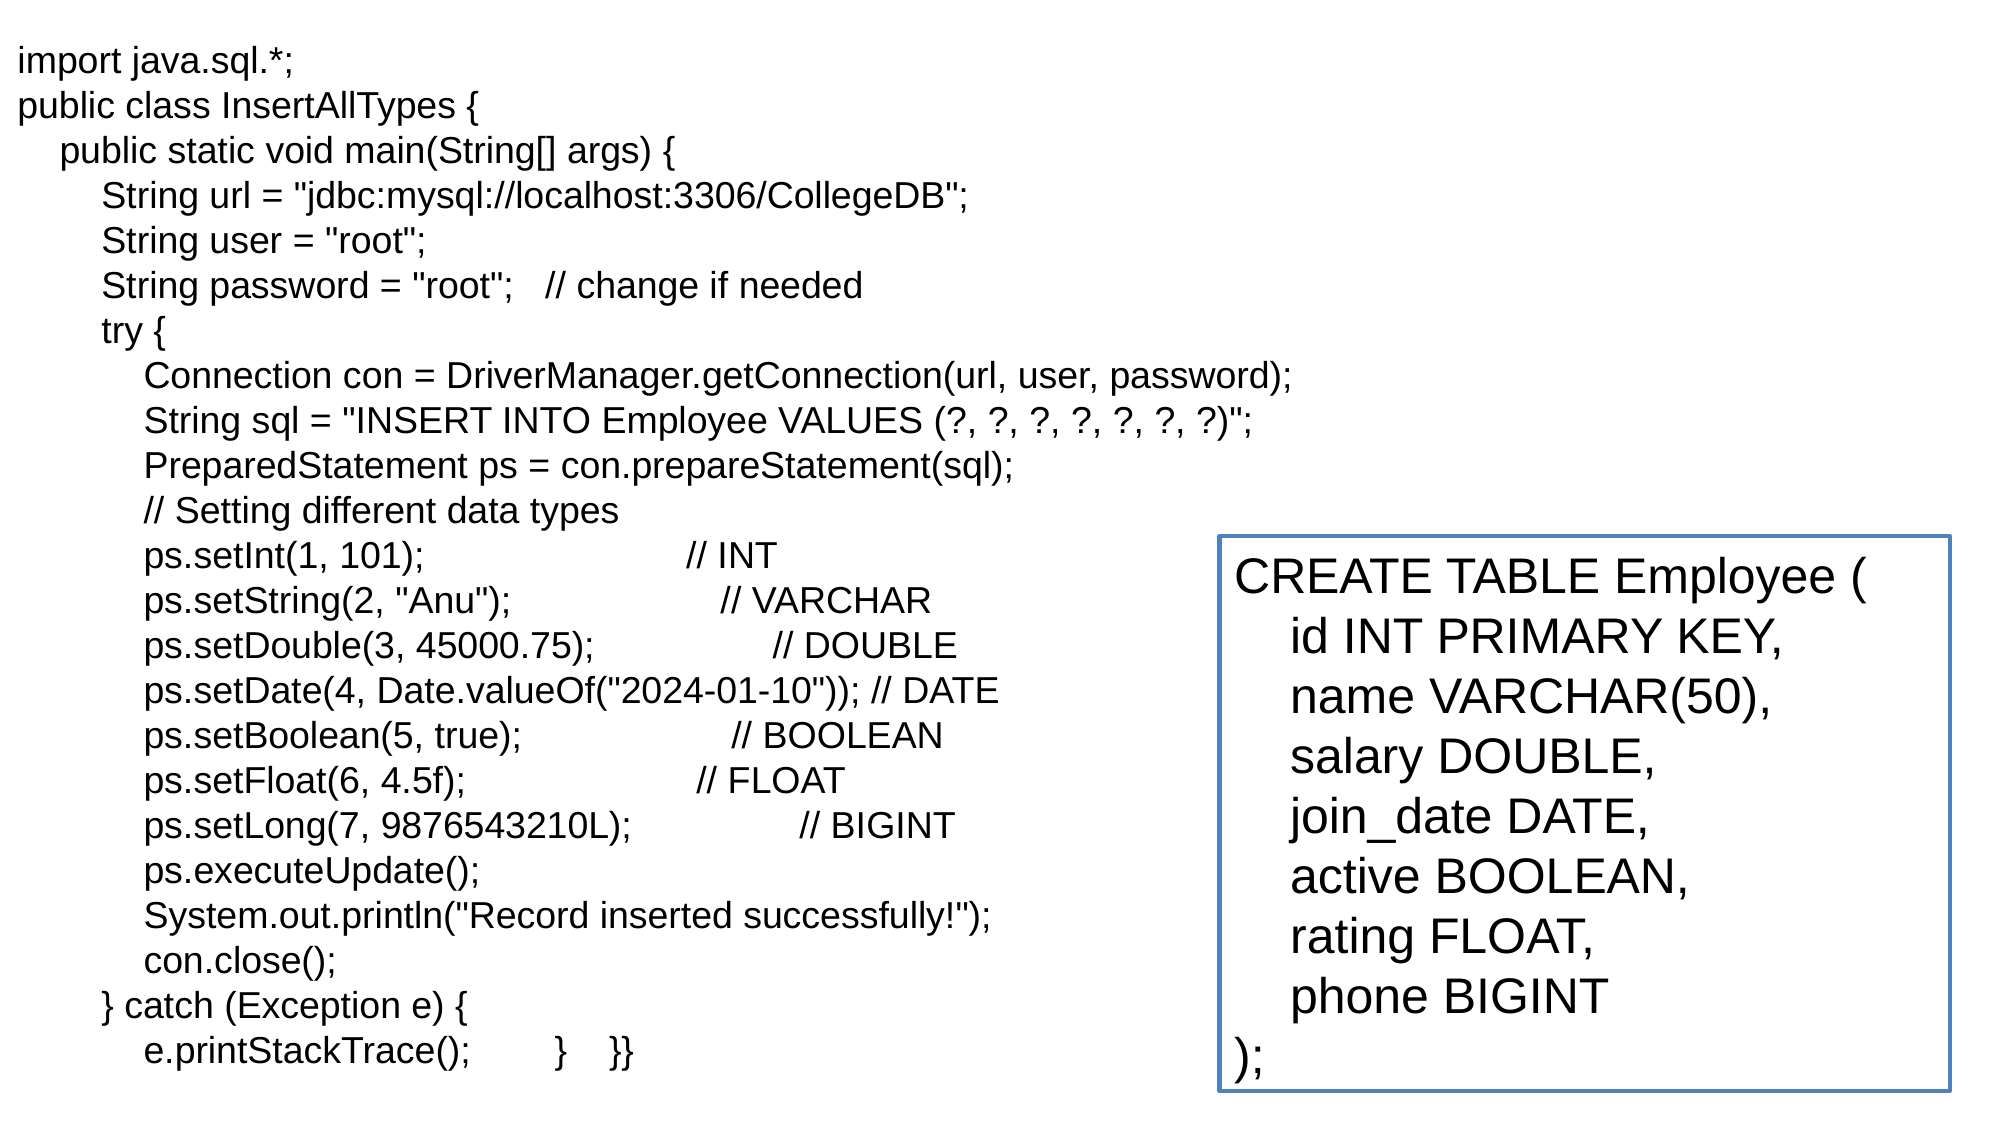

import java.sql.*;
public class InsertAllTypes {
    public static void main(String[] args) {
        String url = "jdbc:mysql://localhost:3306/CollegeDB";
        String user = "root";
        String password = "root";   // change if needed
        try {
            Connection con = DriverManager.getConnection(url, user, password);
            String sql = "INSERT INTO Employee VALUES (?, ?, ?, ?, ?, ?, ?)";
            PreparedStatement ps = con.prepareStatement(sql);
            // Setting different data types
            ps.setInt(1, 101);                         // INT
            ps.setString(2, "Anu");                    // VARCHAR
            ps.setDouble(3, 45000.75);                 // DOUBLE
            ps.setDate(4, Date.valueOf("2024-01-10")); // DATE
            ps.setBoolean(5, true);                    // BOOLEAN
            ps.setFloat(6, 4.5f);                      // FLOAT
            ps.setLong(7, 9876543210L);                // BIGINT
            ps.executeUpdate();
            System.out.println("Record inserted successfully!");
            con.close();
        } catch (Exception e) {
            e.printStackTrace();        }    }}
CREATE TABLE Employee (
    id INT PRIMARY KEY,
    name VARCHAR(50),
    salary DOUBLE,
    join_date DATE,
    active BOOLEAN,
    rating FLOAT,
    phone BIGINT
);